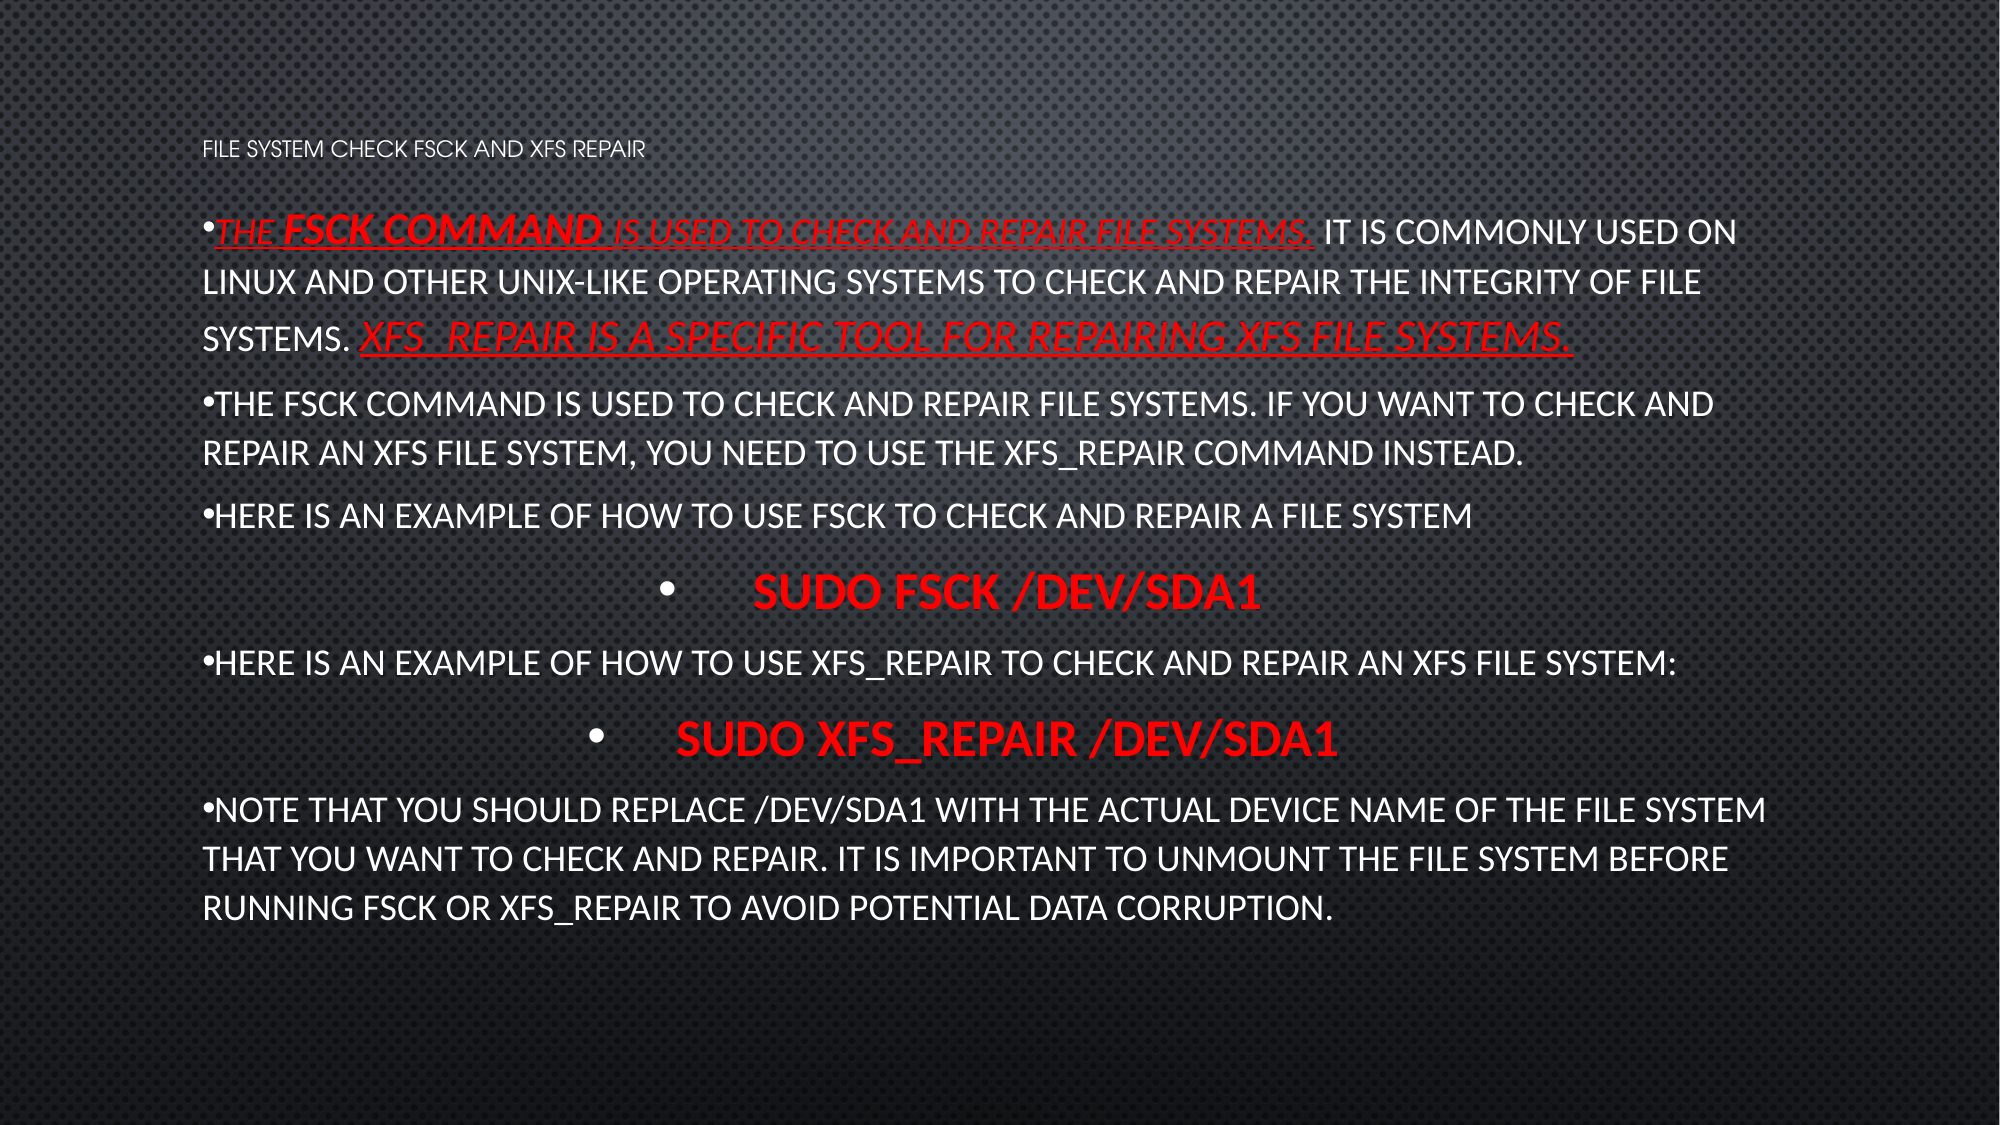

# FILE SYSTEM CHECK FSCK AND XFS REPAIR
The fsck command is used to check and repair file systems. It is commonly used on Linux and other Unix-like operating systems to check and repair the integrity of file systems. xfs_repair is a specific tool for repairing XFS file systems.
The fsck command is used to check and repair file systems. If you want to check and repair an XFS file system, you need to use the xfs_repair command instead.
Here is an example of how to use fsck to check and repair a file system
sudo fsck /dev/sda1
Here is an example of how to use xfs_repair to check and repair an XFS file system:
sudo xfs_repair /dev/sda1
Note that you should replace /dev/sda1 with the actual device name of the file system that you want to check and repair. It is important to unmount the file system before running fsck or xfs_repair to avoid potential data corruption.